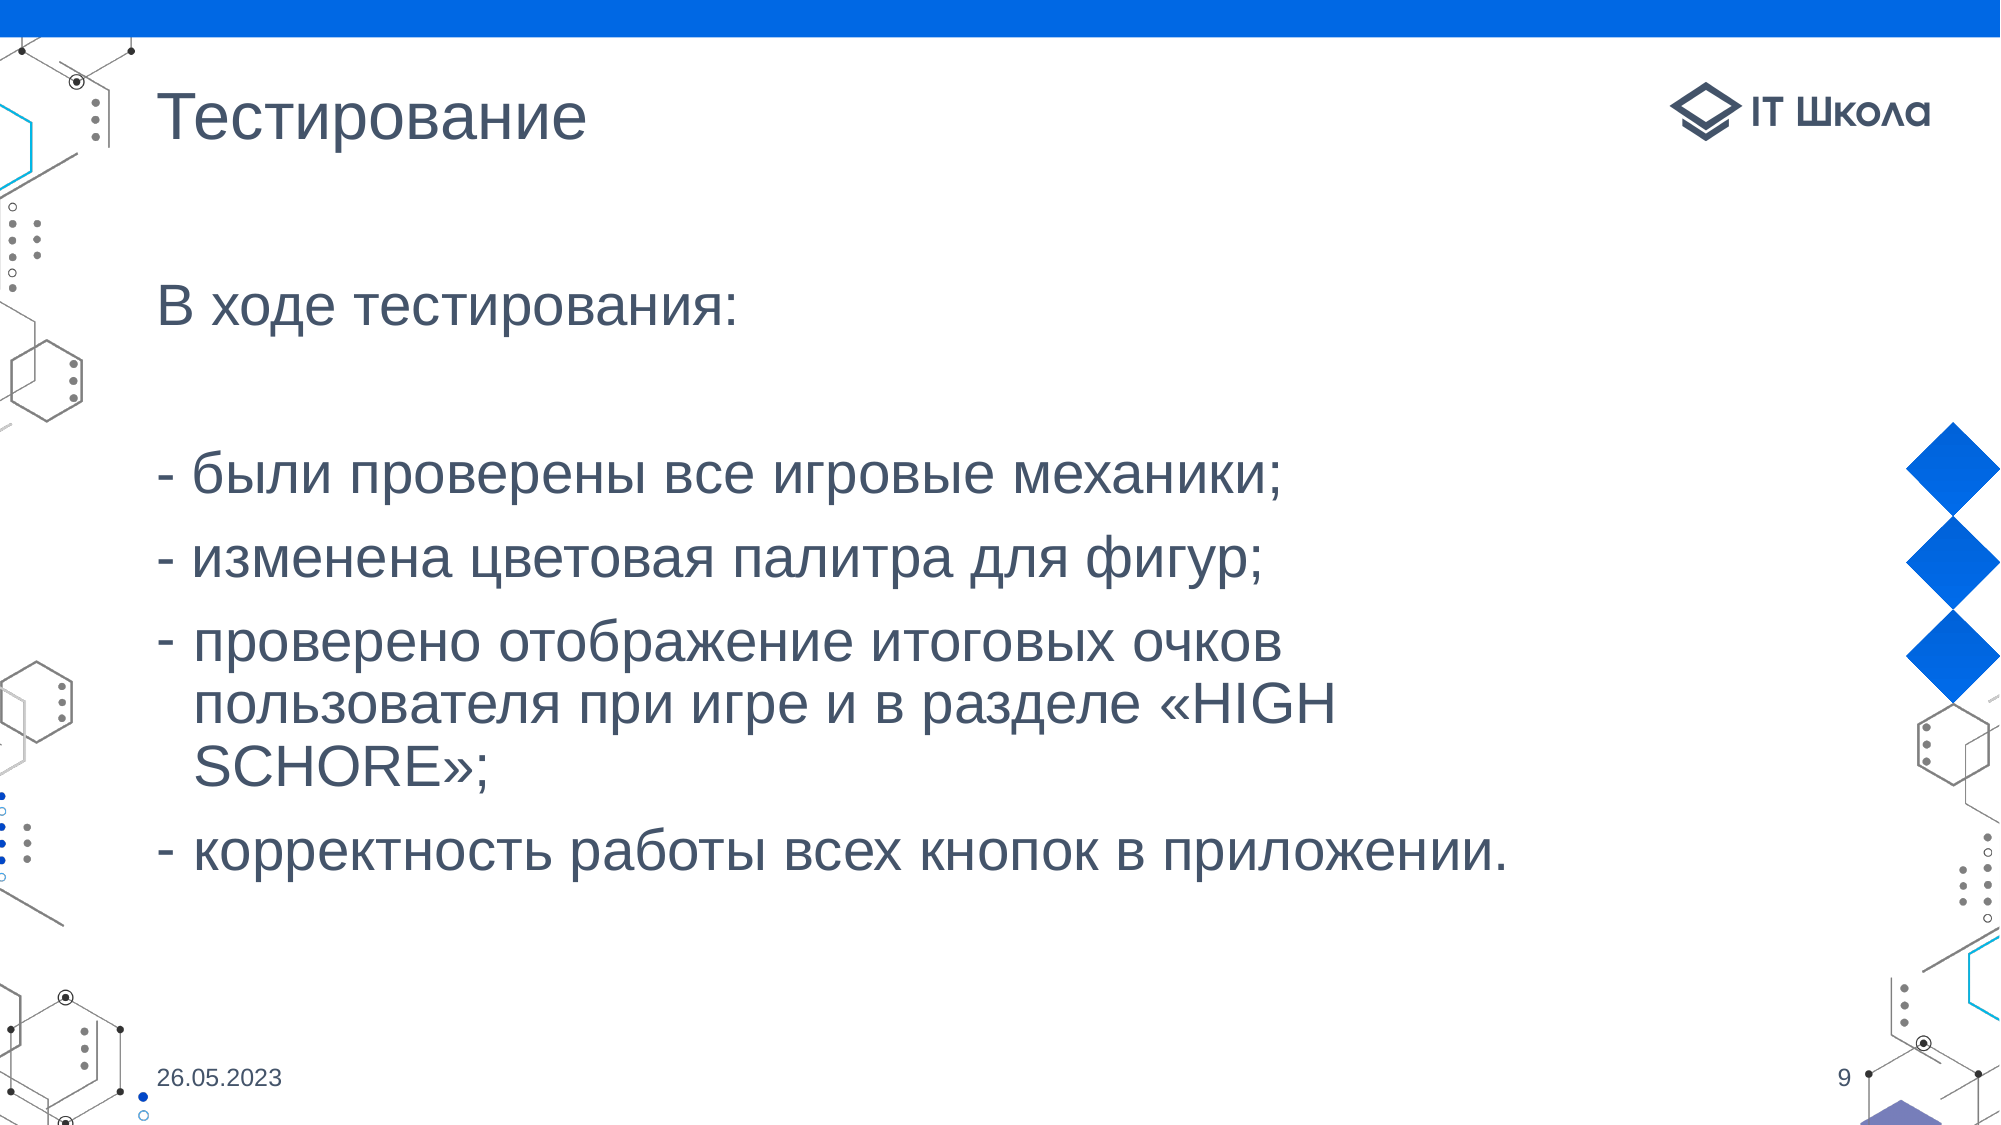

# Тестирование

В ходе тестирования:

- были проверены все игровые механики;
- изменена цветовая палитра для фигур;
проверено отображение итоговых очков пользователя при игре и в разделе «HIGH SCHORE»;
корректность работы всех кнопок в приложении.

26.05.2023
9